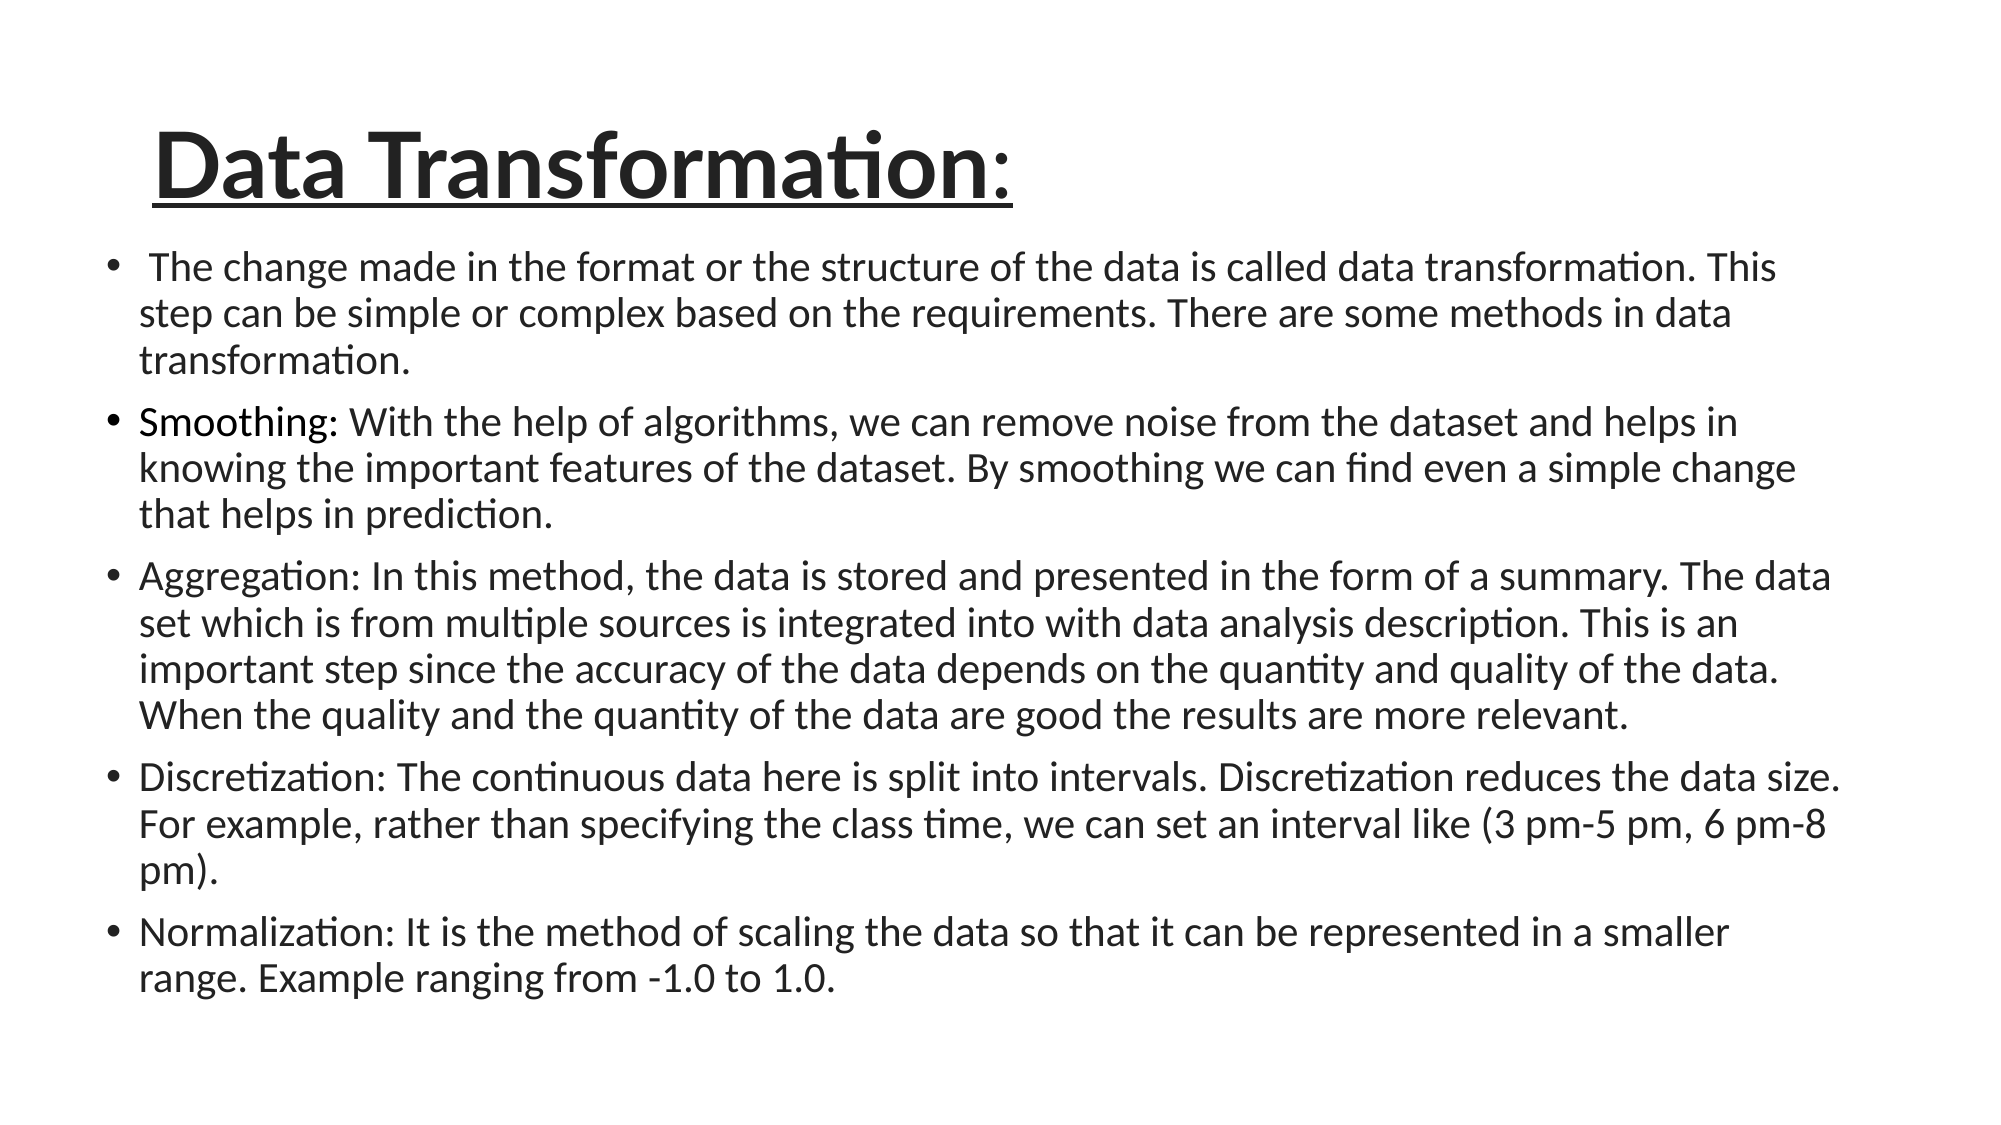

# Data Transformation:
 The change made in the format or the structure of the data is called data transformation. This step can be simple or complex based on the requirements. There are some methods in data transformation.
Smoothing: With the help of algorithms, we can remove noise from the dataset and helps in knowing the important features of the dataset. By smoothing we can find even a simple change that helps in prediction.
Aggregation: In this method, the data is stored and presented in the form of a summary. The data set which is from multiple sources is integrated into with data analysis description. This is an important step since the accuracy of the data depends on the quantity and quality of the data. When the quality and the quantity of the data are good the results are more relevant.
Discretization: The continuous data here is split into intervals. Discretization reduces the data size. For example, rather than specifying the class time, we can set an interval like (3 pm-5 pm, 6 pm-8 pm).
Normalization: It is the method of scaling the data so that it can be represented in a smaller range. Example ranging from -1.0 to 1.0.